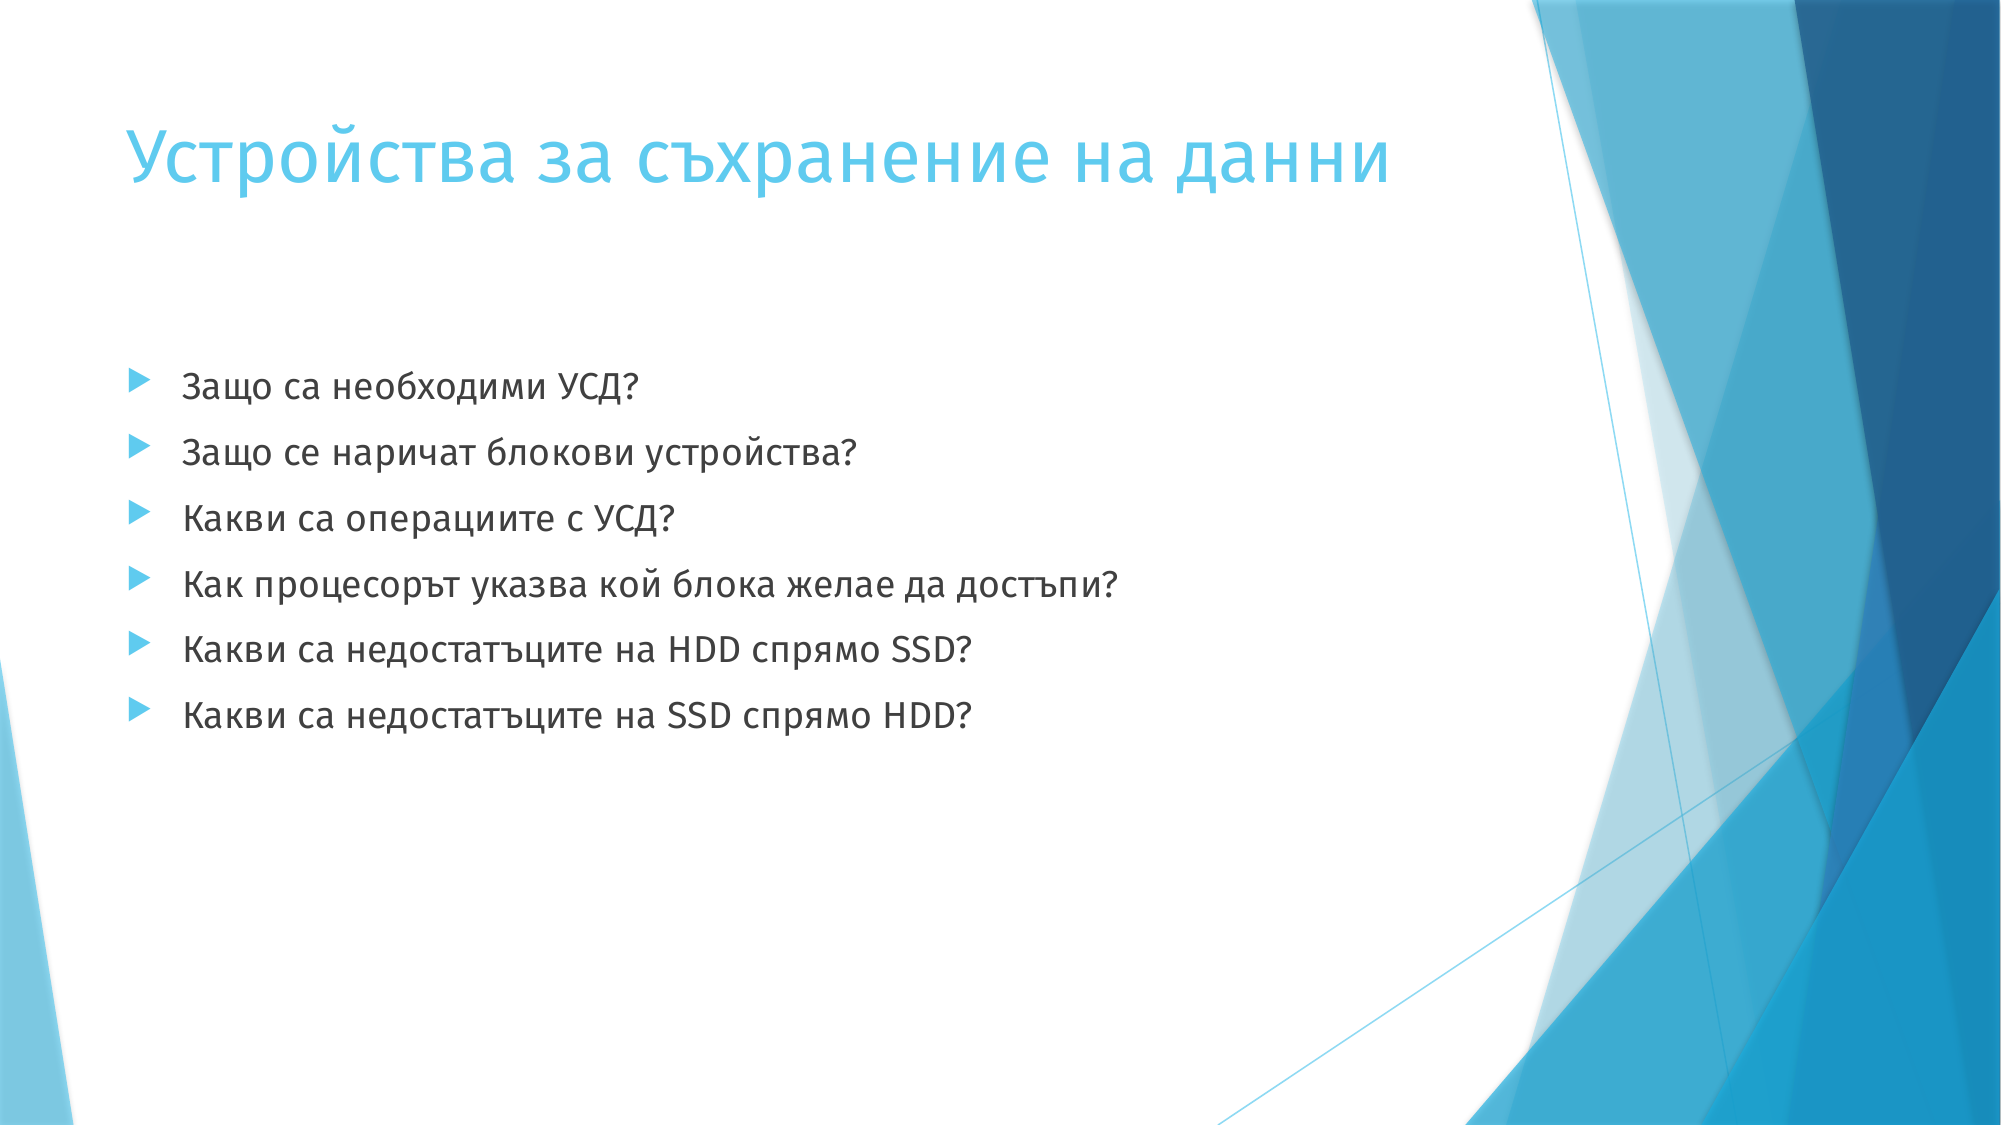

# Устройства за съхранение на данни
Защо са необходими УСД?
Защо се наричат блокови устройства?
Какви са операциите с УСД?
Как процесорът указва кой блока желае да достъпи?
Какви са недостатъците на HDD спрямо SSD?
Какви са недостатъците на SSD спрямо HDD?